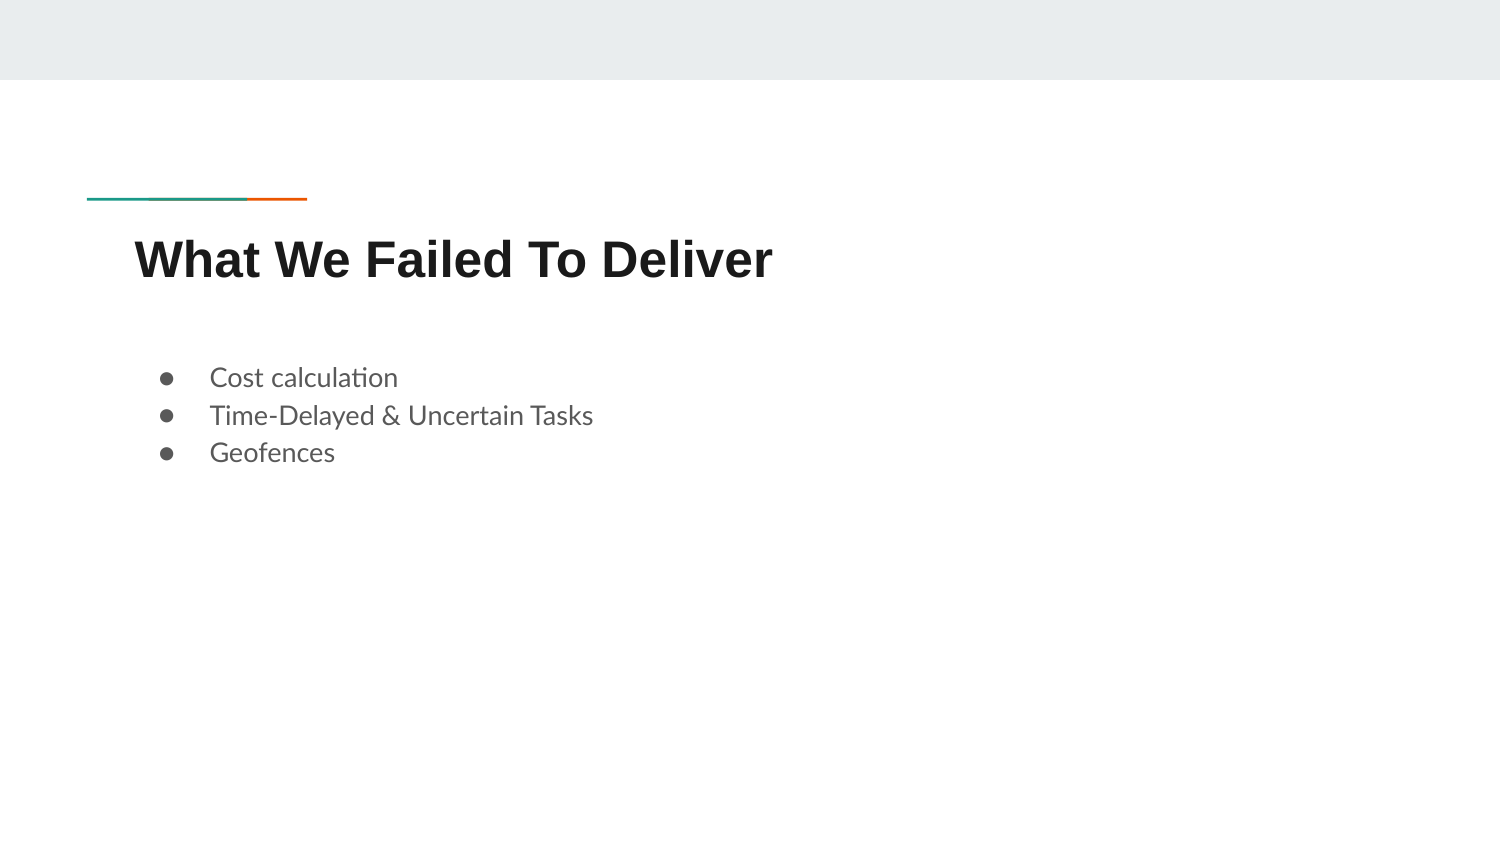

# What We Failed To Deliver
Cost calculation
Time-Delayed & Uncertain Tasks
Geofences